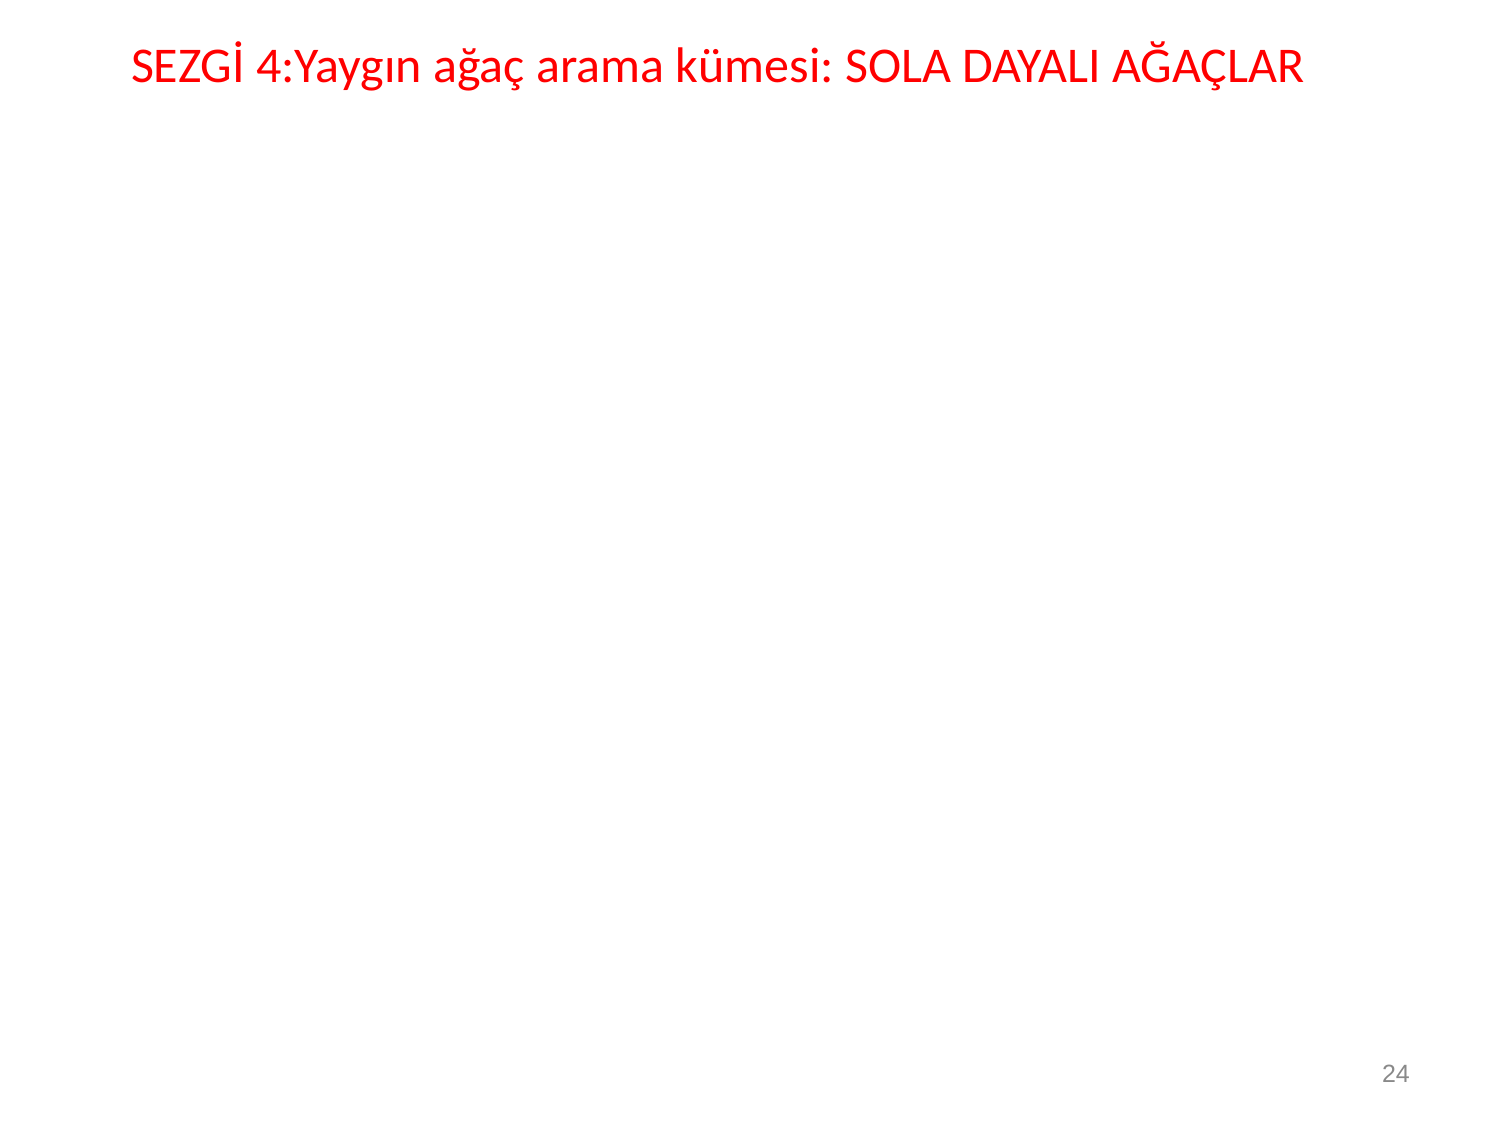

# SEZGİ 4:Yaygın ağaç arama kümesi: SOLA DAYALI AĞAÇLAR
24